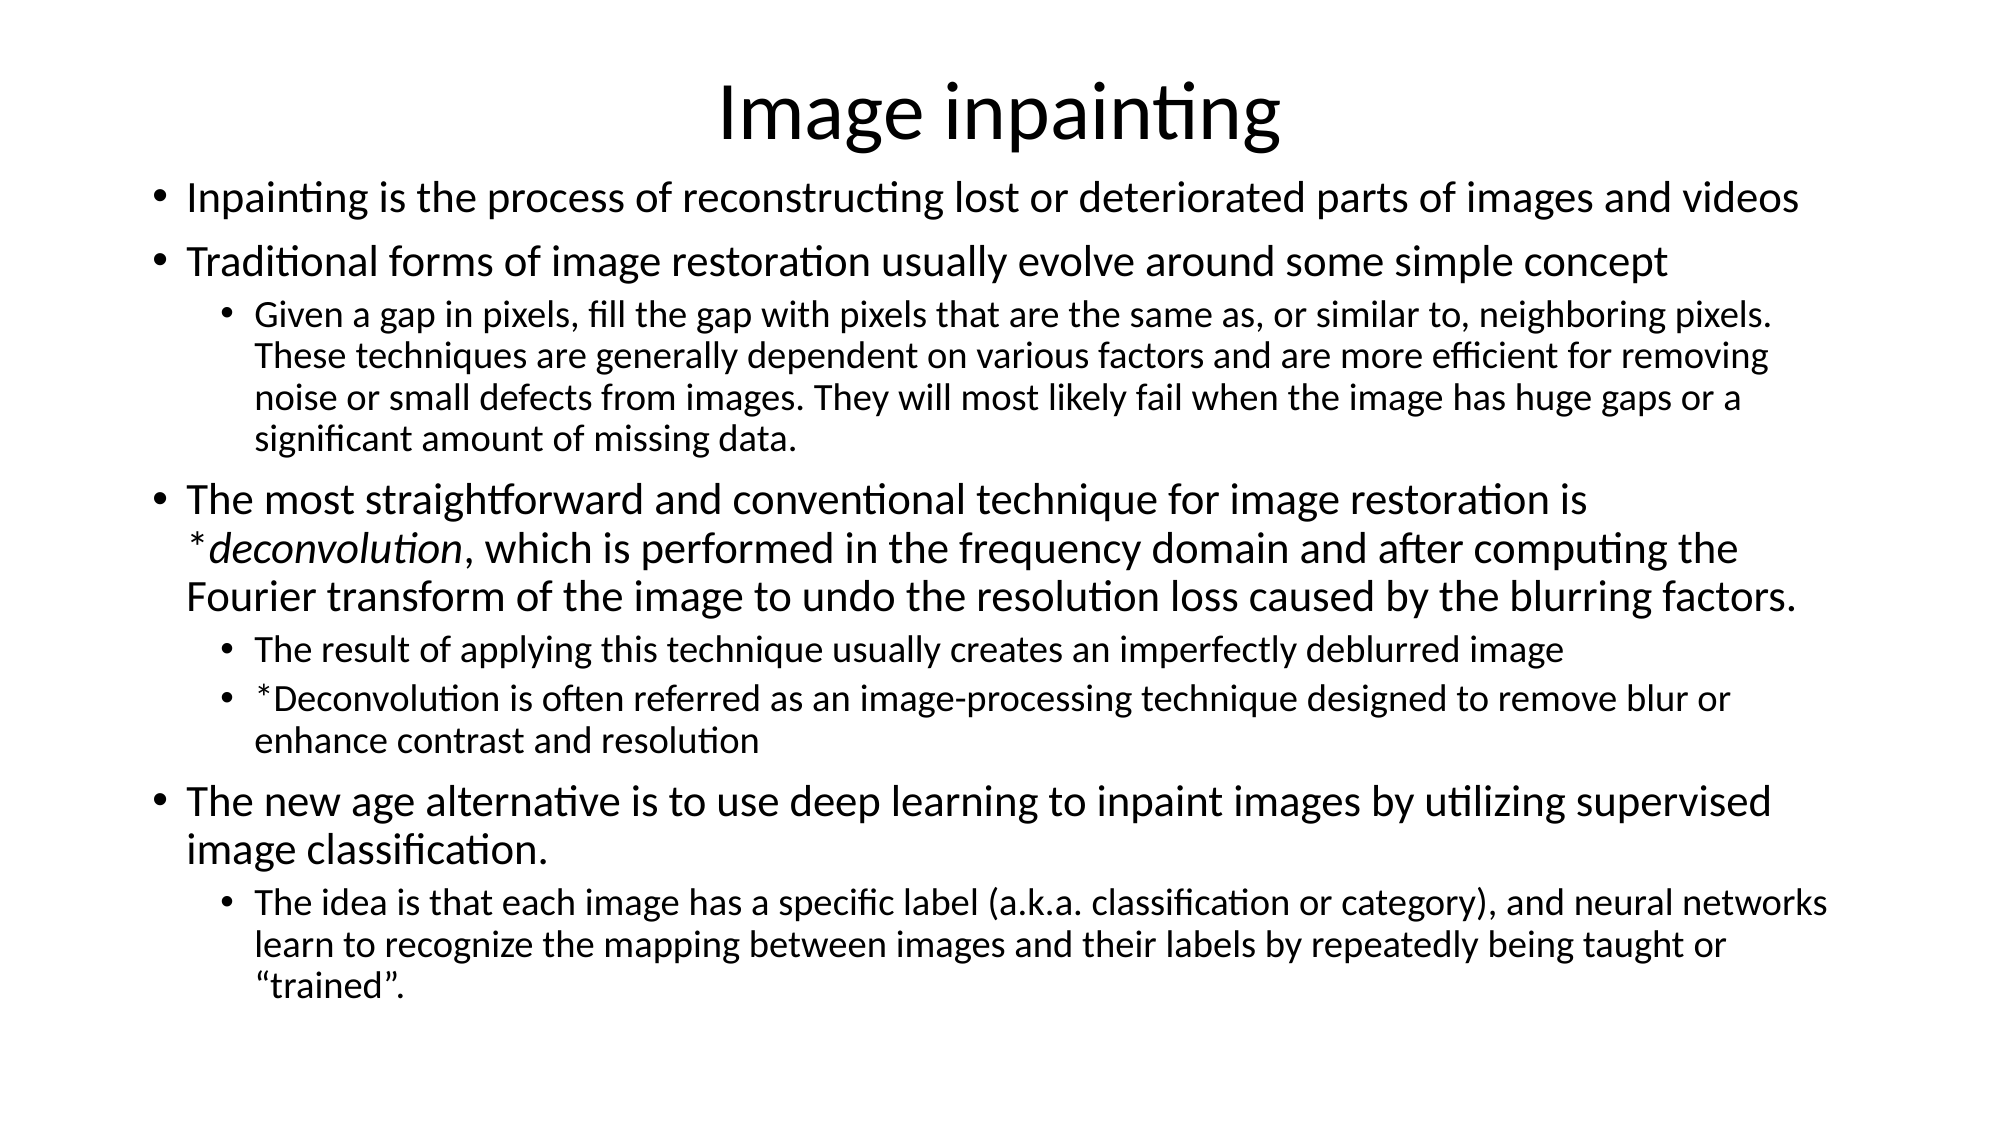

# Image inpainting
Inpainting is the process of reconstructing lost or deteriorated parts of images and videos
Traditional forms of image restoration usually evolve around some simple concept
Given a gap in pixels, fill the gap with pixels that are the same as, or similar to, neighboring pixels. These techniques are generally dependent on various factors and are more efficient for removing noise or small defects from images. They will most likely fail when the image has huge gaps or a significant amount of missing data.
The most straightforward and conventional technique for image restoration is *deconvolution, which is performed in the frequency domain and after computing the Fourier transform of the image to undo the resolution loss caused by the blurring factors.
The result of applying this technique usually creates an imperfectly deblurred image
*Deconvolution is often referred as an image-processing technique designed to remove blur or enhance contrast and resolution
The new age alternative is to use deep learning to inpaint images by utilizing supervised image classification.
The idea is that each image has a specific label (a.k.a. classification or category), and neural networks learn to recognize the mapping between images and their labels by repeatedly being taught or “trained”.